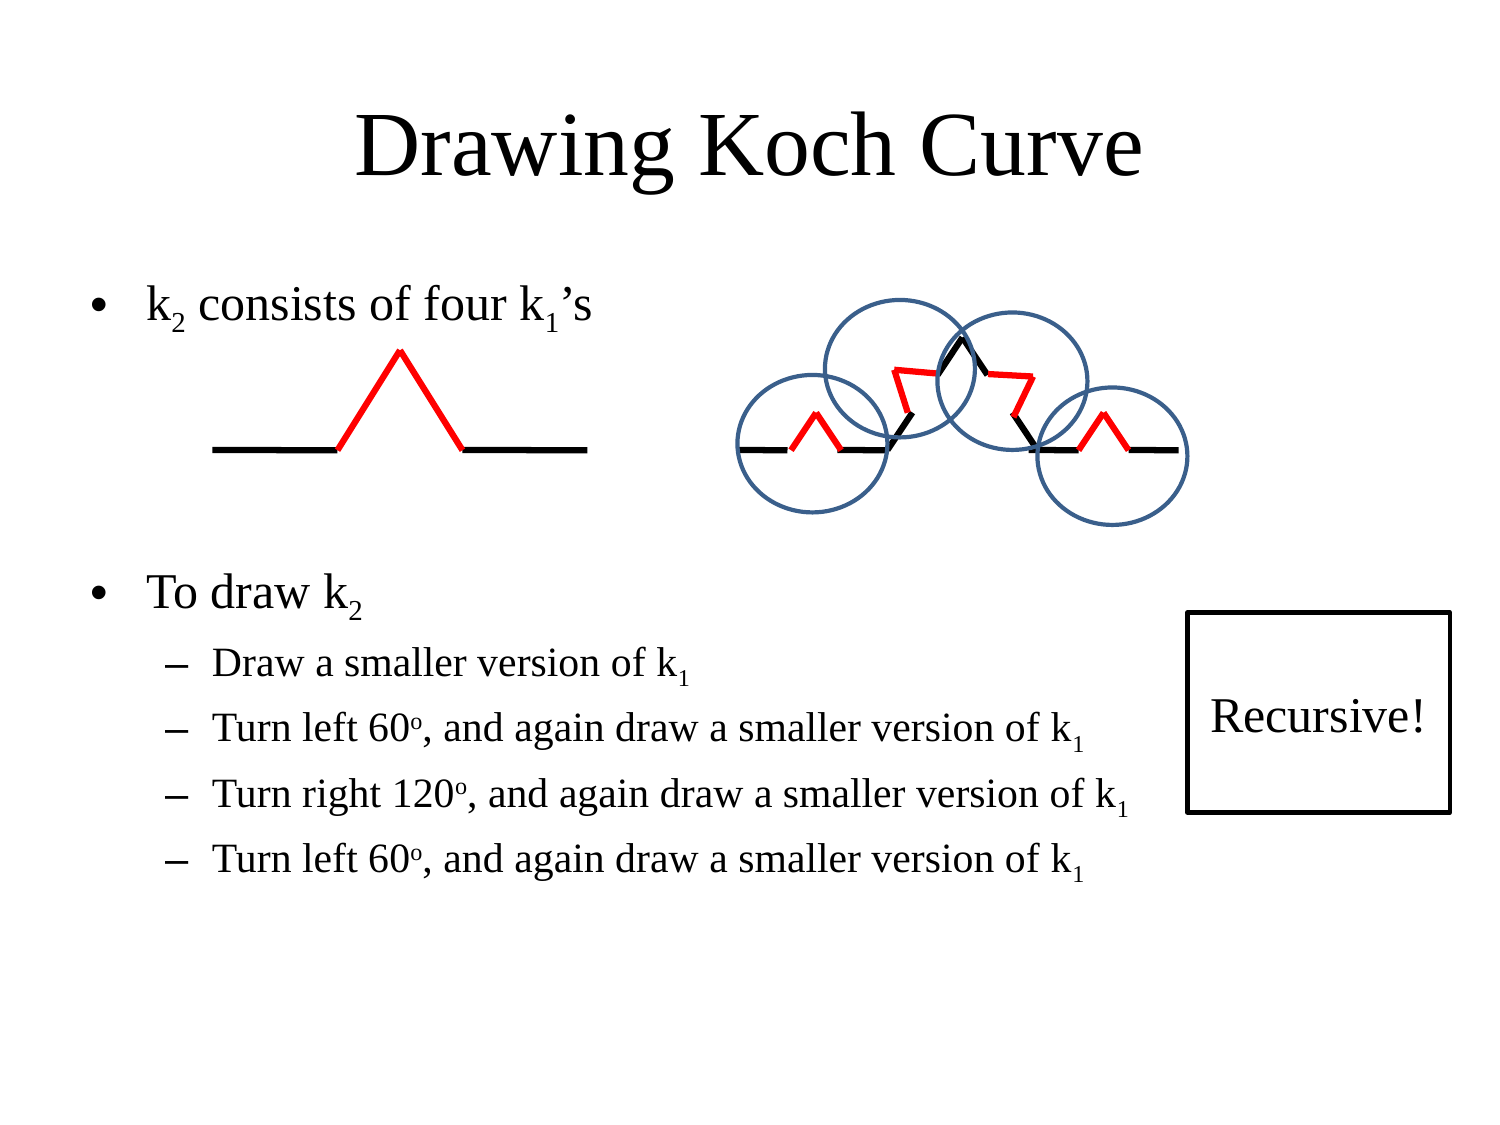

# Drawing Koch Curve
k2 consists of four k1’s

To draw k2
Draw a smaller version of k1
Turn left 60o, and again draw a smaller version of k1
Turn right 120o, and again draw a smaller version of k1
Turn left 60o, and again draw a smaller version of k1

Recursive!